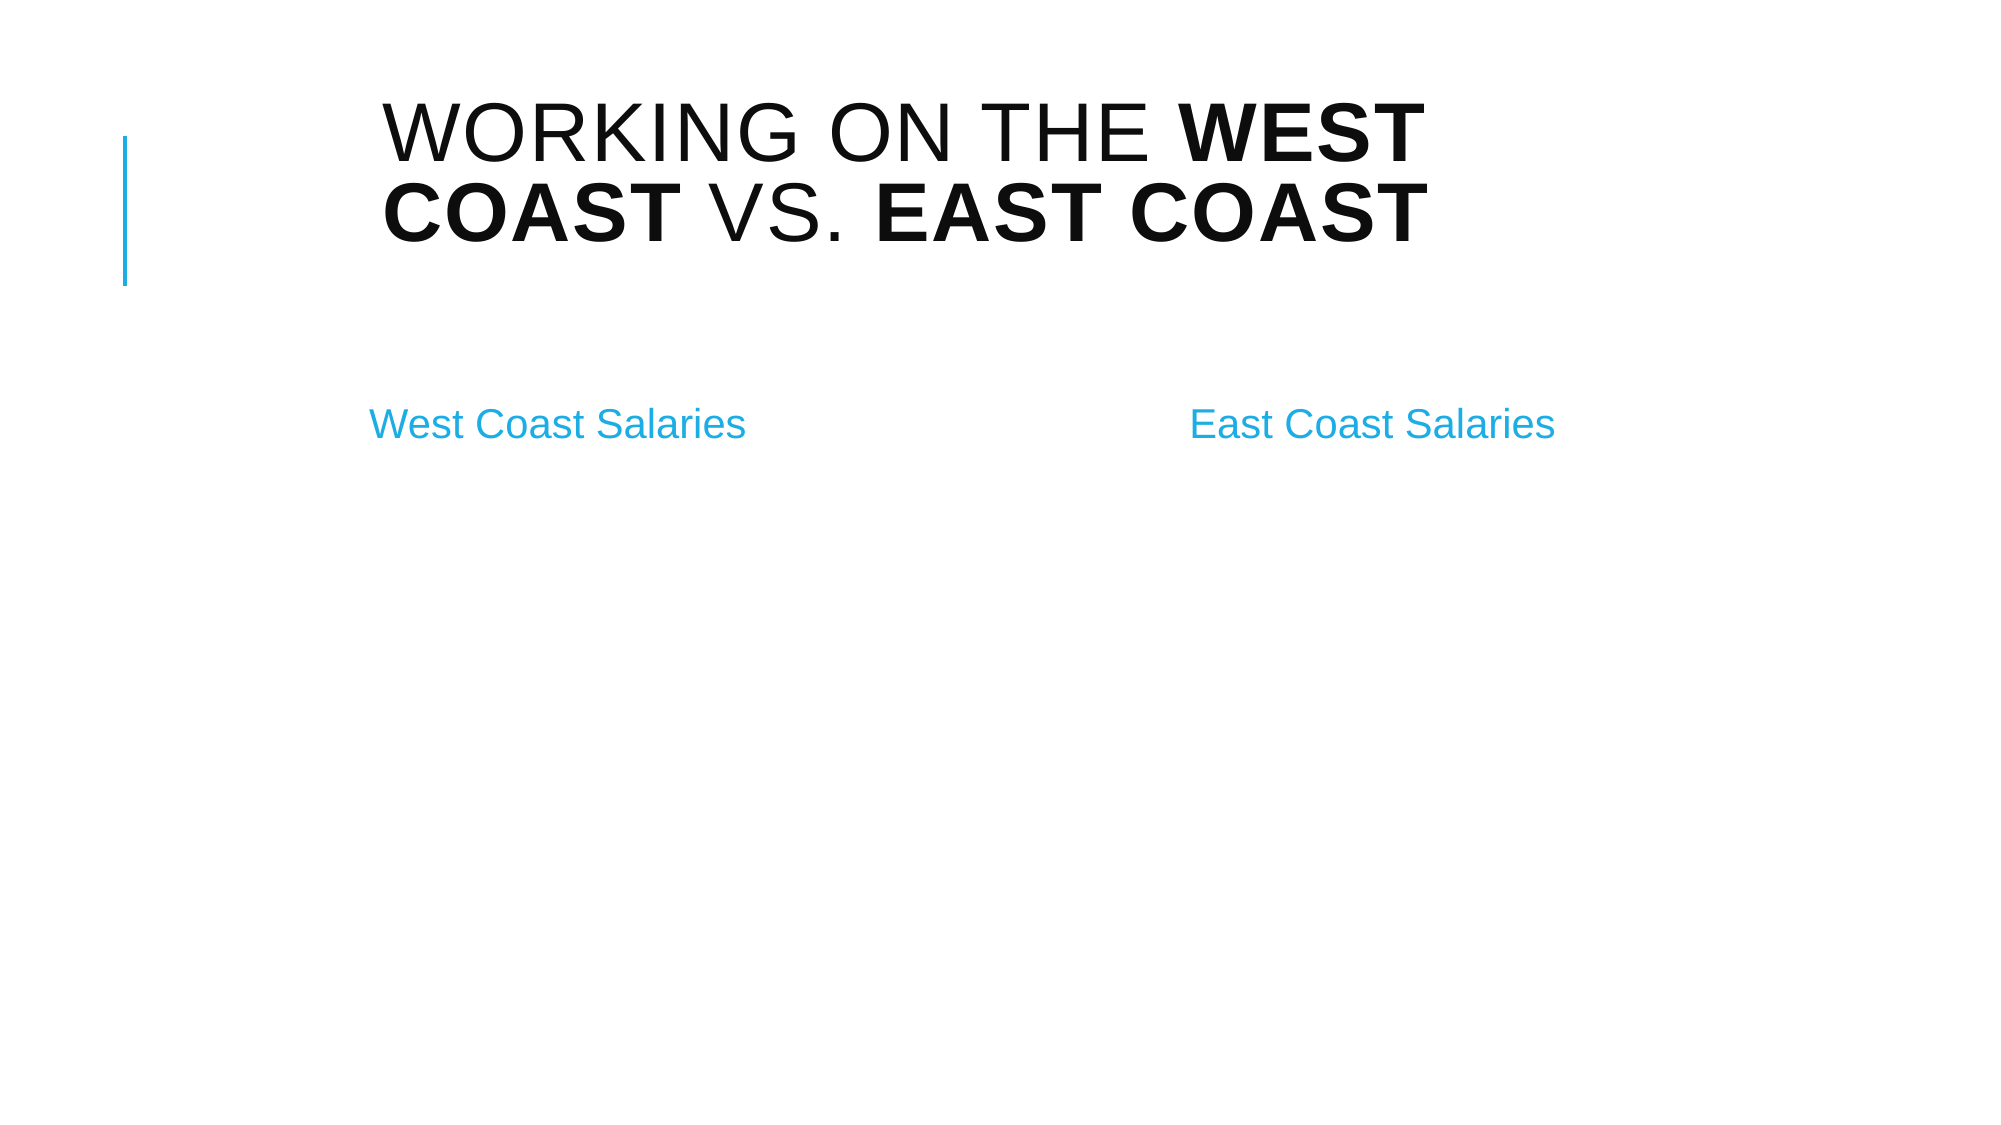

# Working on the West Coast Vs. East Coast
West Coast Salaries
East Coast Salaries